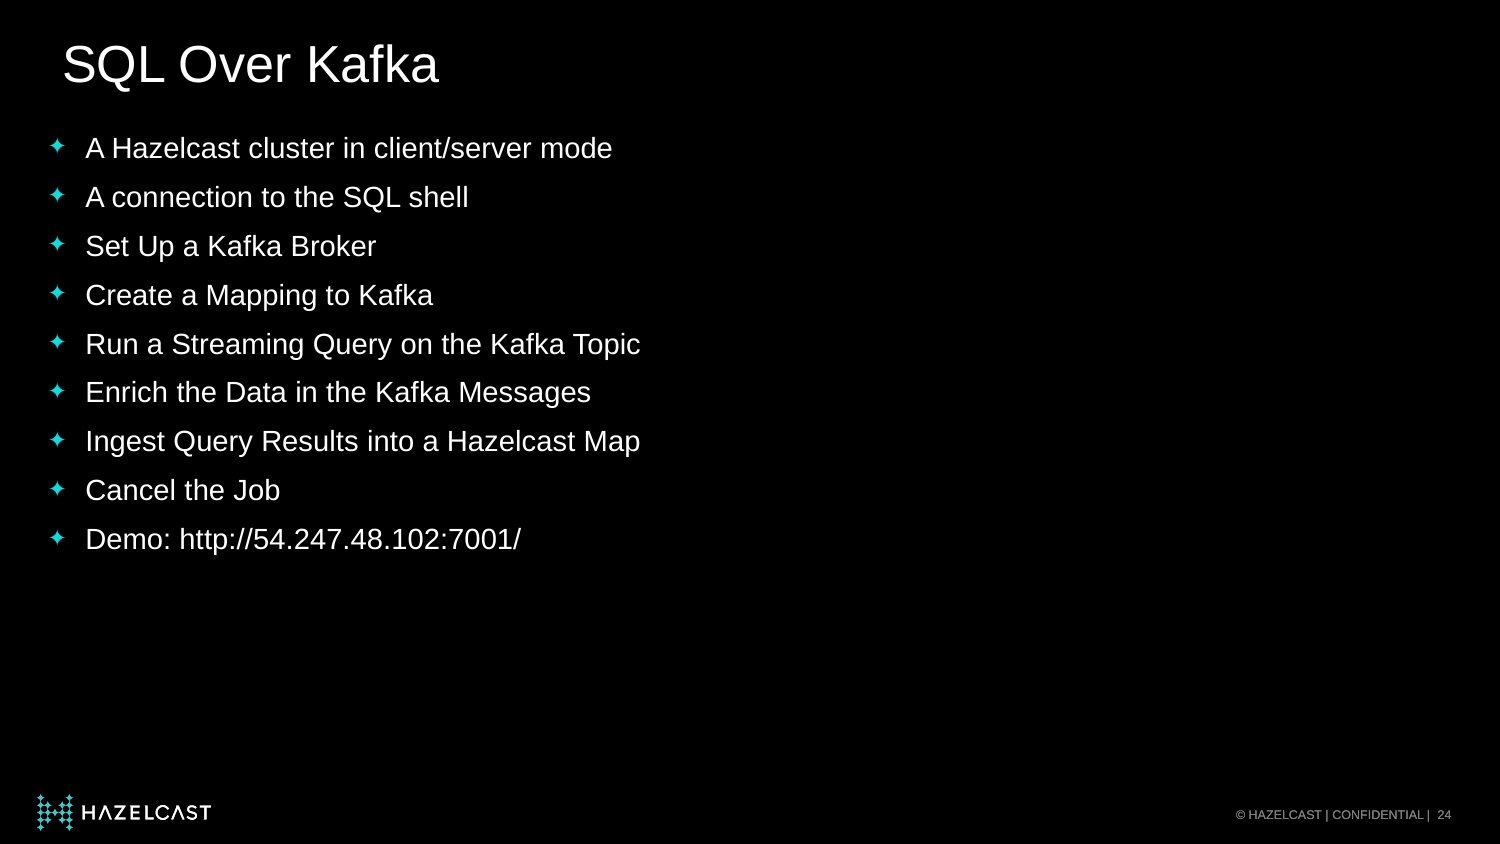

# SQL Over Kafka
A Hazelcast cluster in client/server mode
A connection to the SQL shell
Set Up a Kafka Broker
Create a Mapping to Kafka
Run a Streaming Query on the Kafka Topic
Enrich the Data in the Kafka Messages
Ingest Query Results into a Hazelcast Map
Cancel the Job
Demo: http://54.247.48.102:7001/